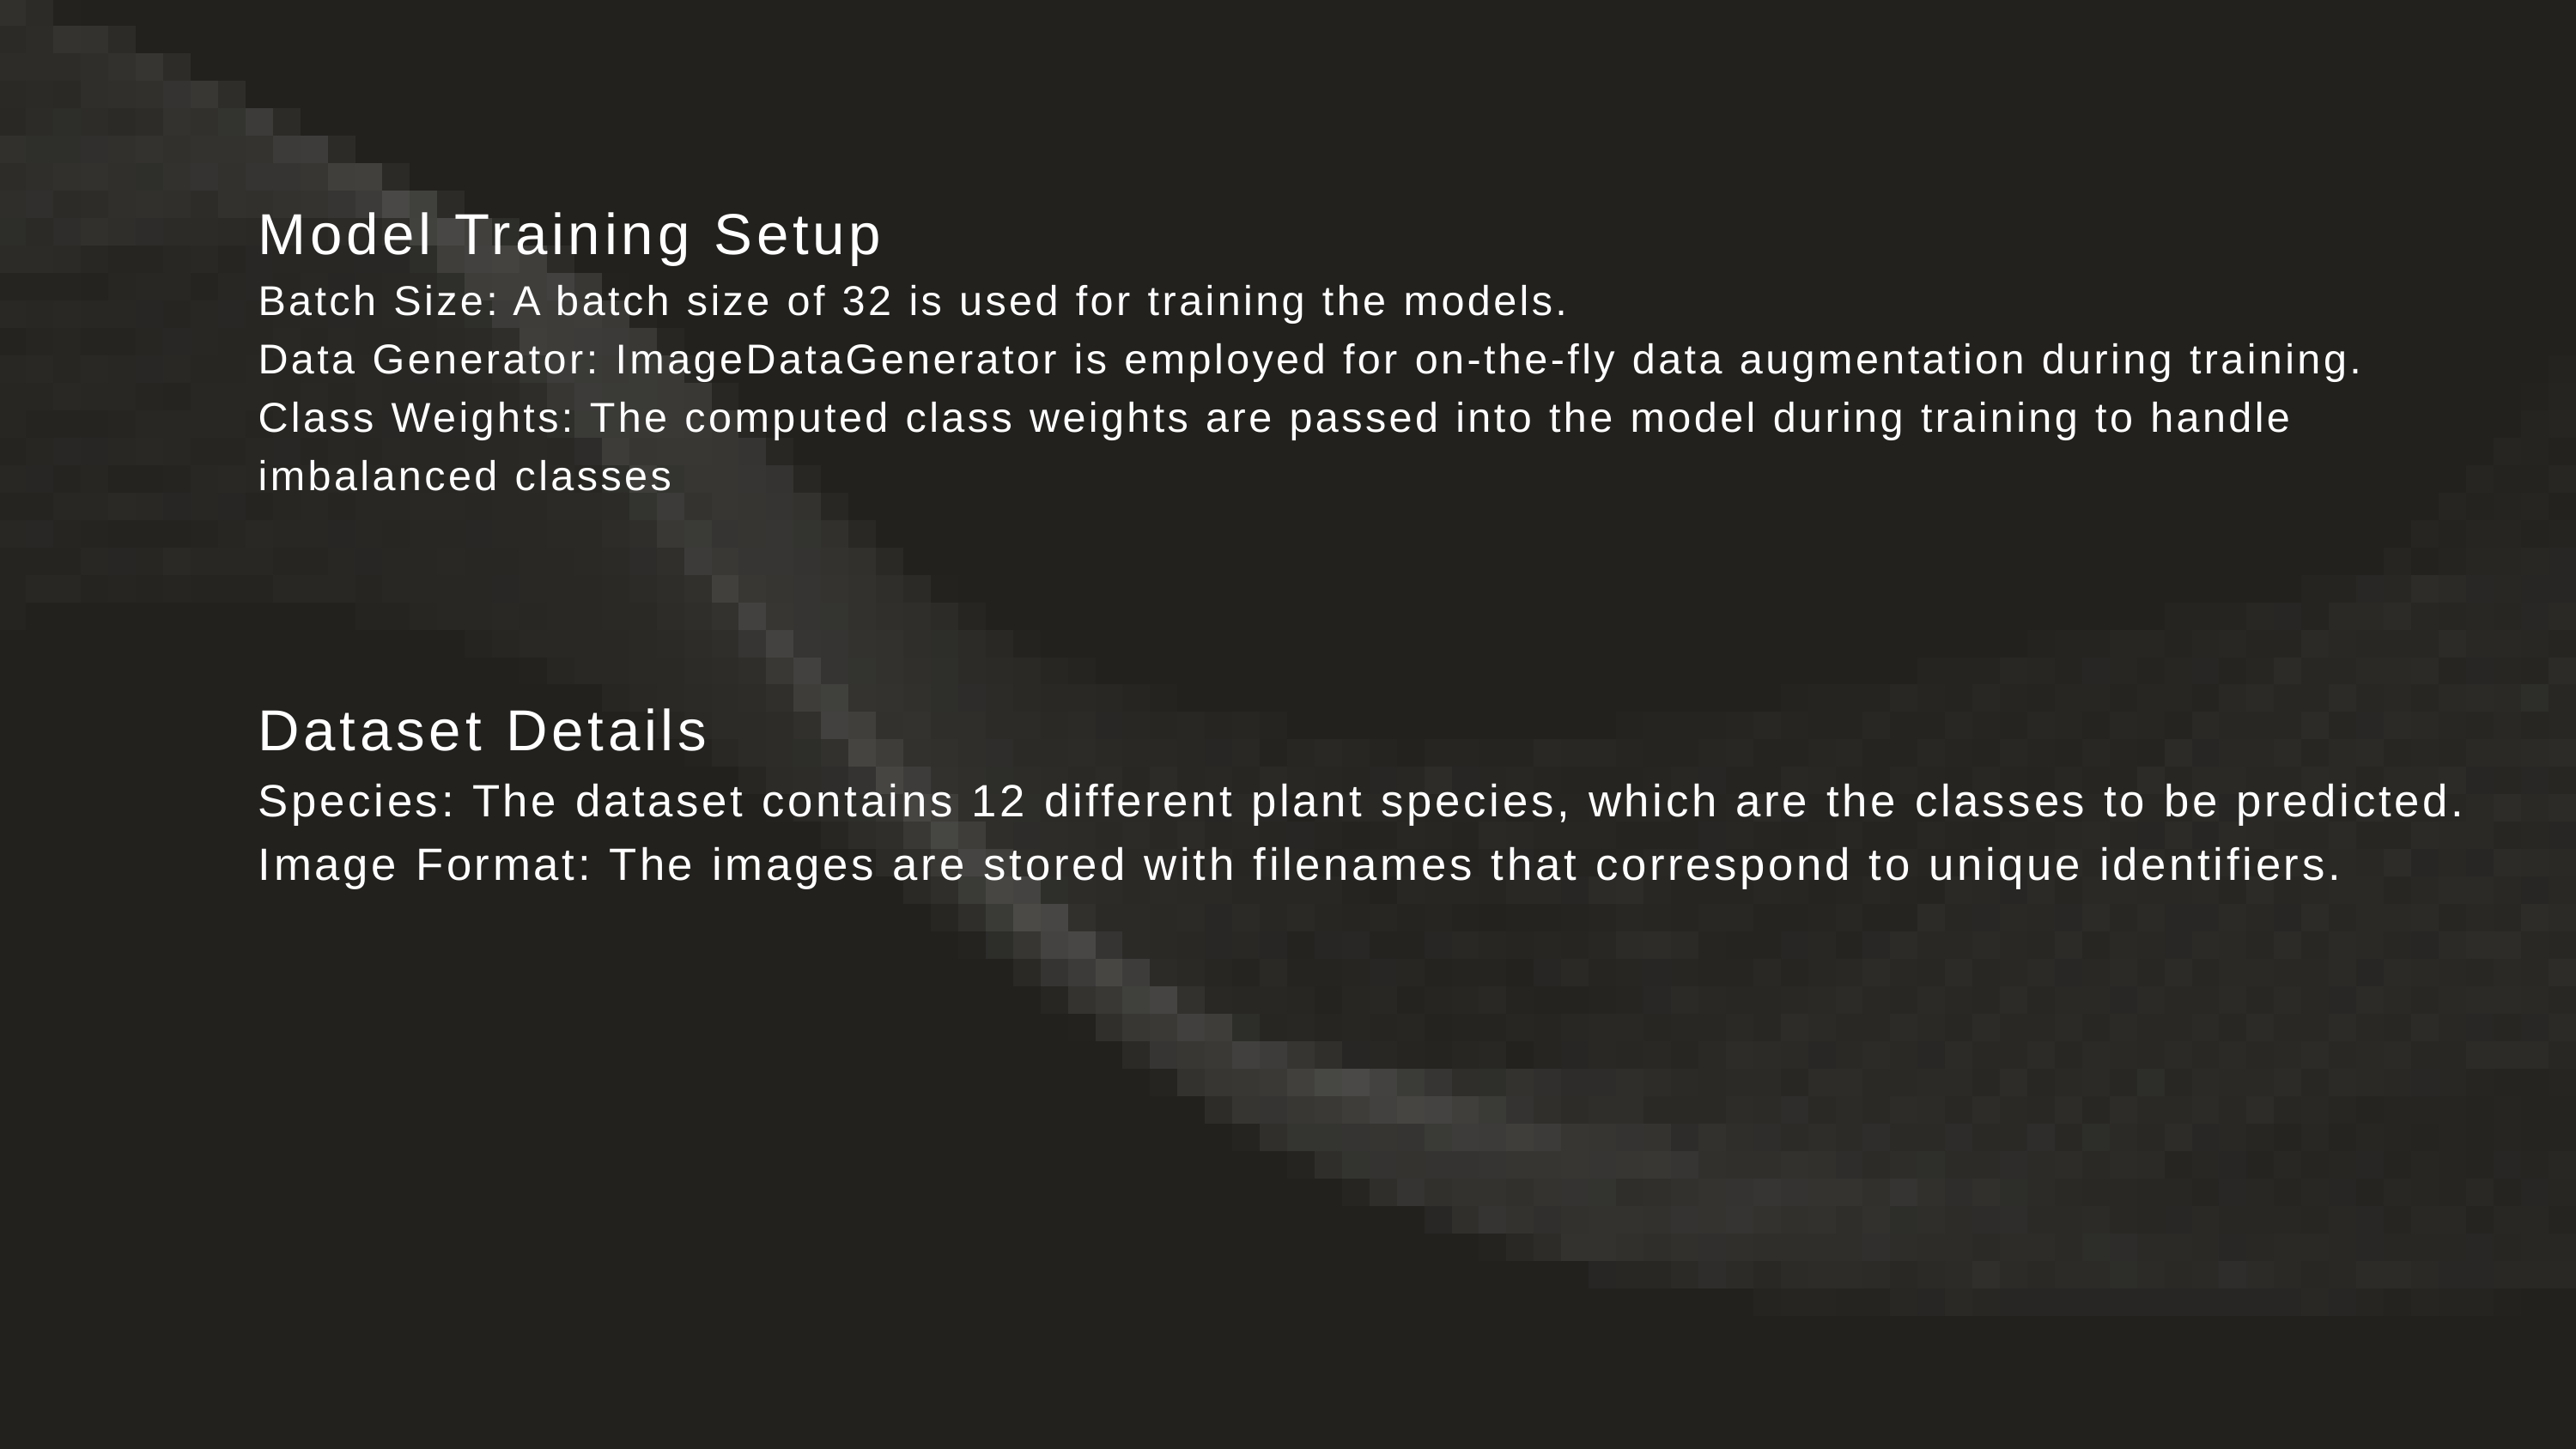

Model Training Setup
Batch Size: A batch size of 32 is used for training the models.
Data Generator: ImageDataGenerator is employed for on-the-fly data augmentation during training.
Class Weights: The computed class weights are passed into the model during training to handle imbalanced classes
Dataset Details
Species: The dataset contains 12 different plant species, which are the classes to be predicted.
Image Format: The images are stored with filenames that correspond to unique identifiers.